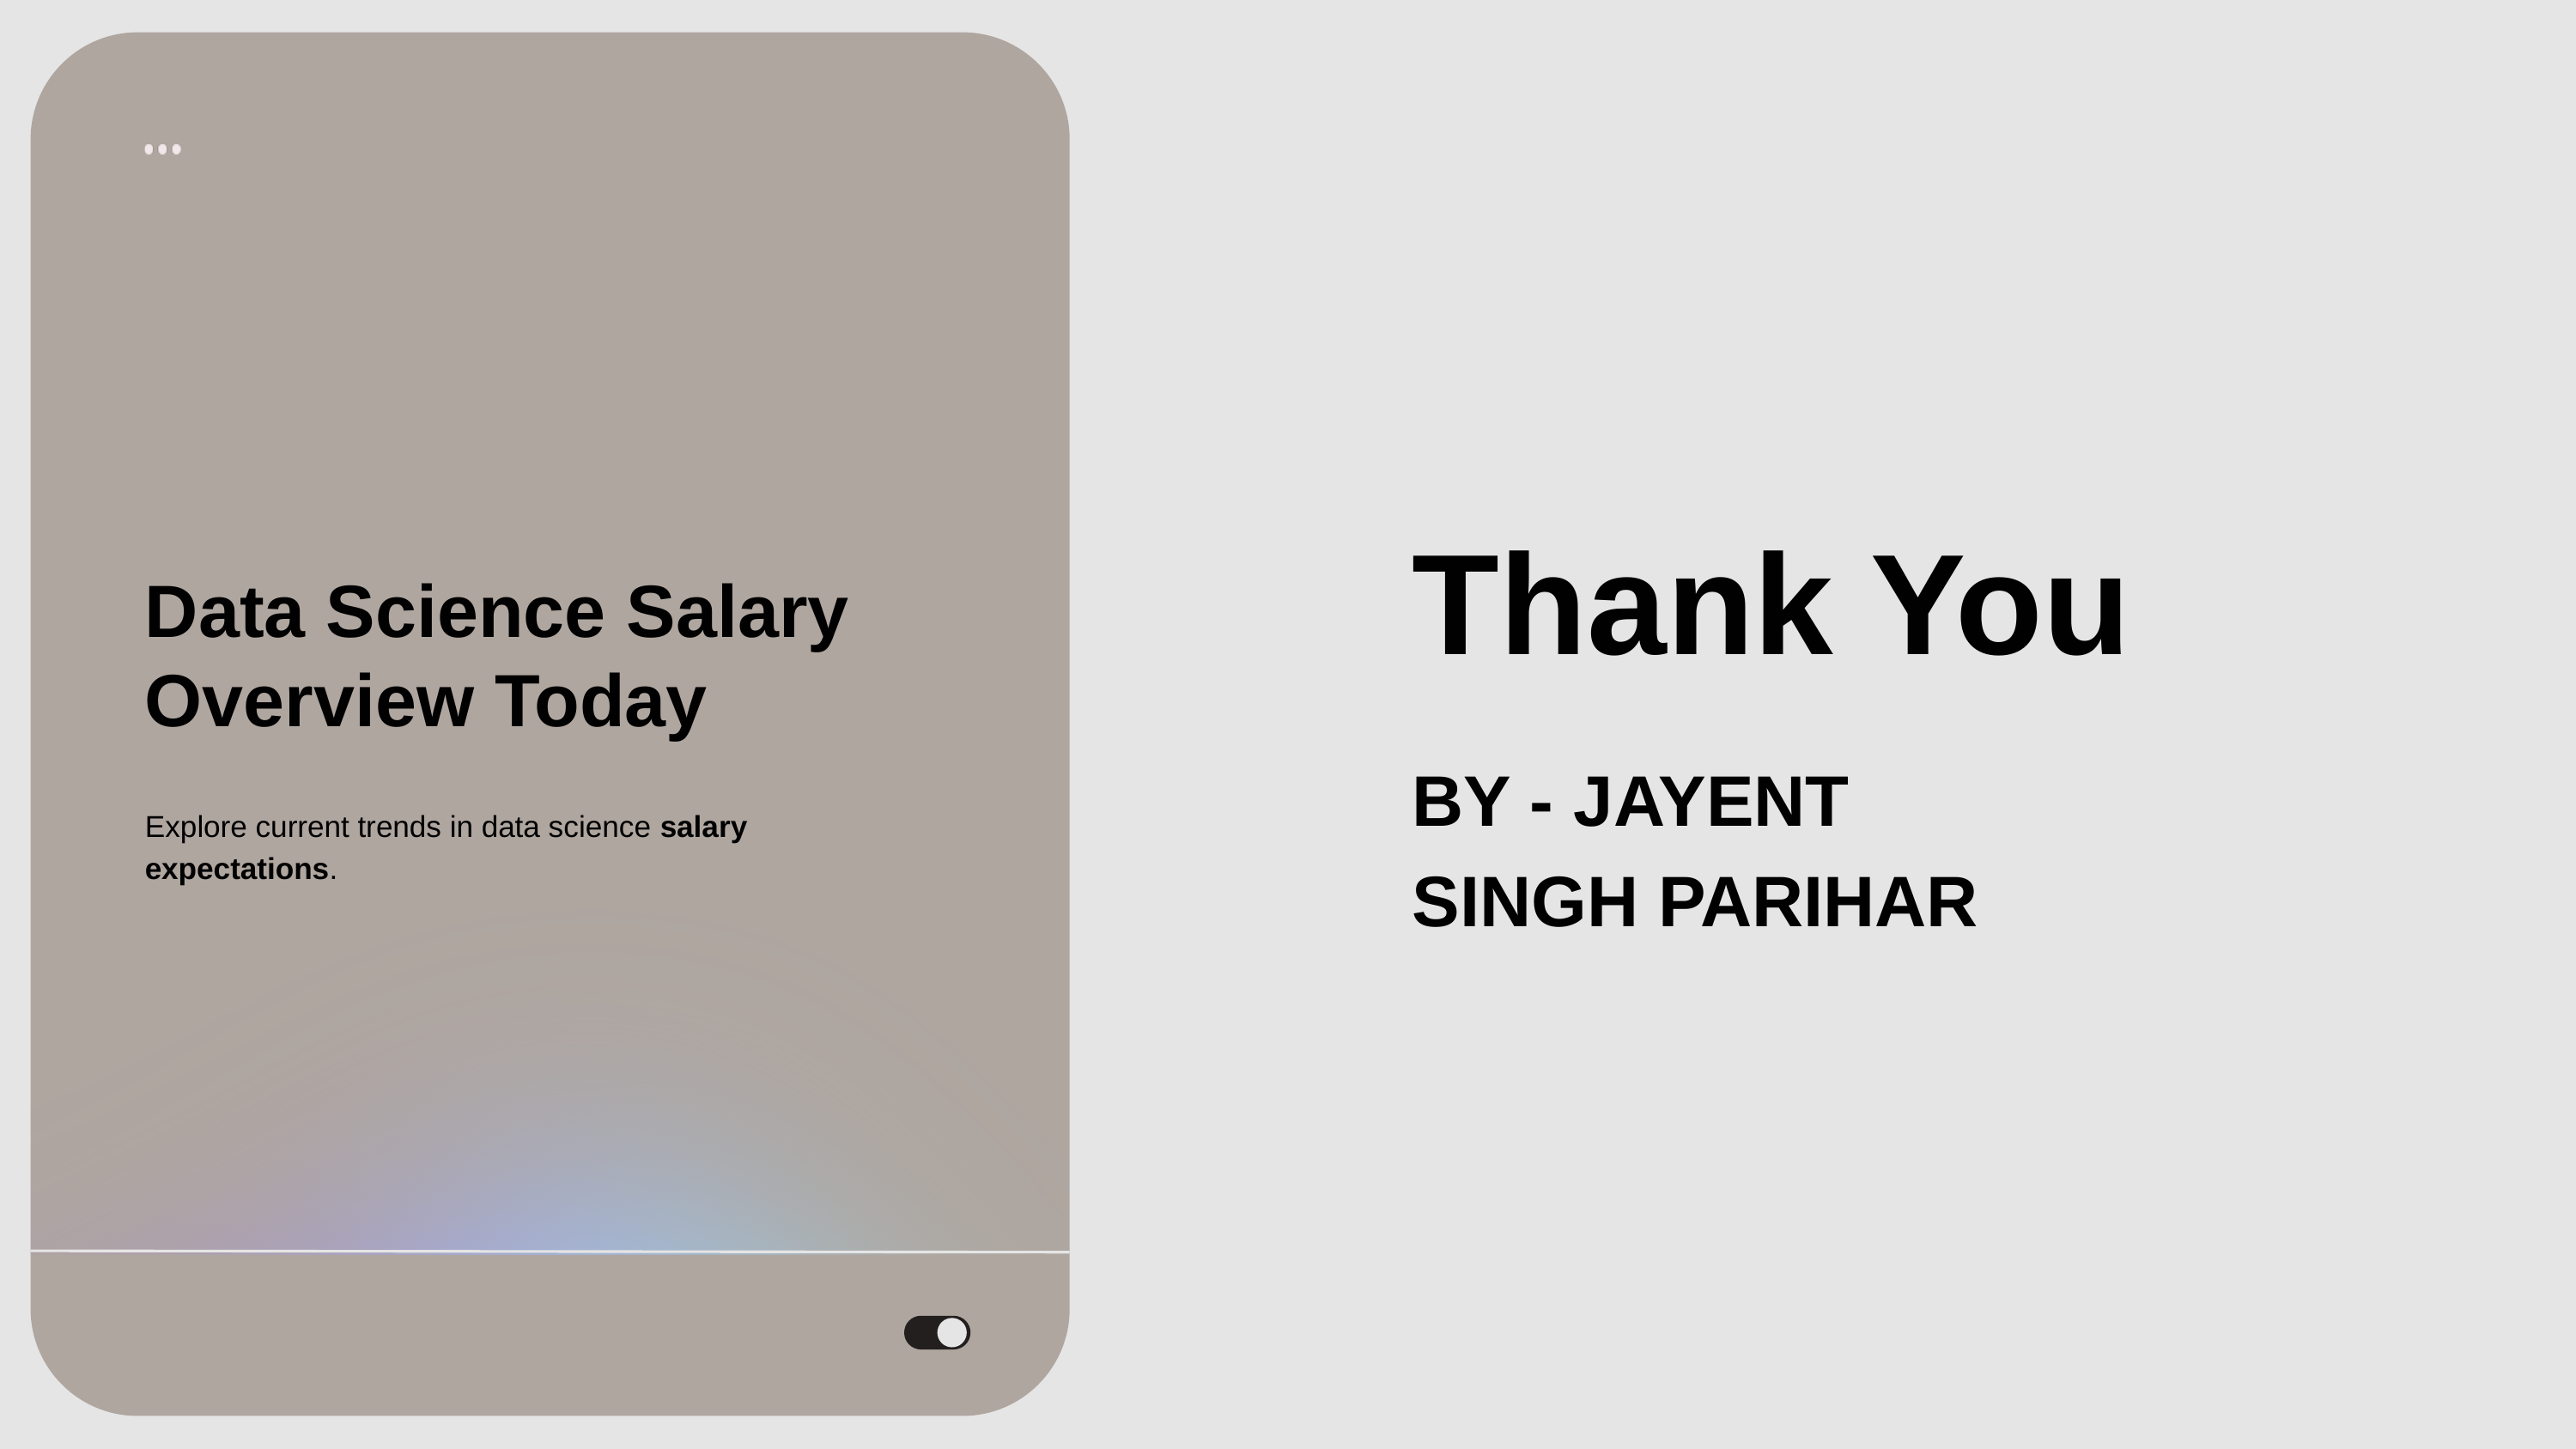

Thank You
BY - JAYENT SINGH PARIHAR
Data Science Salary Overview Today
Explore current trends in data science salary expectations.